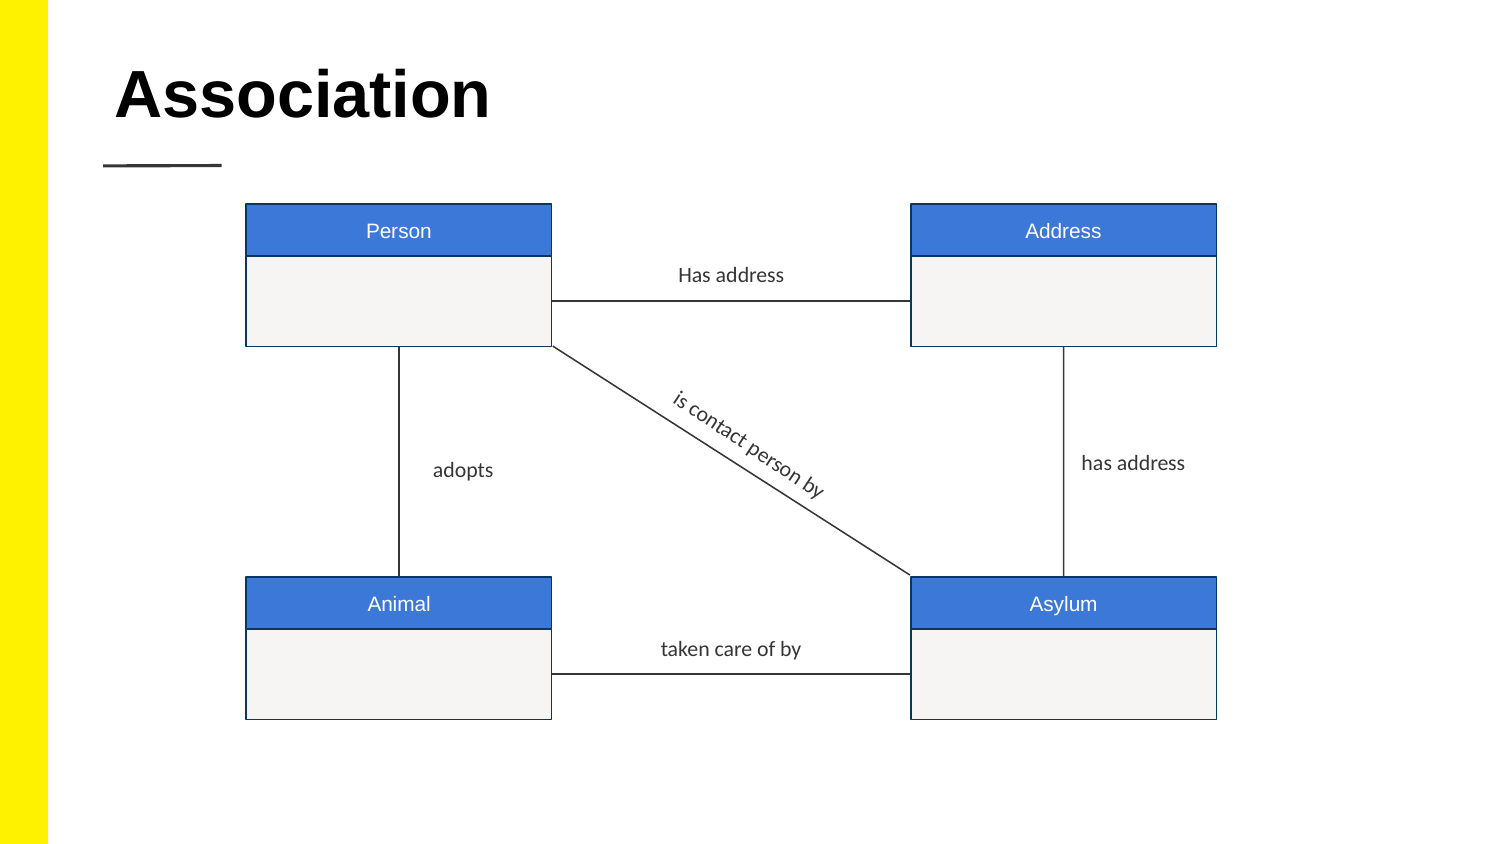

Association
Person

Address

Has address
is contact person by
has address
adopts
Animal

Asylum

taken care of by